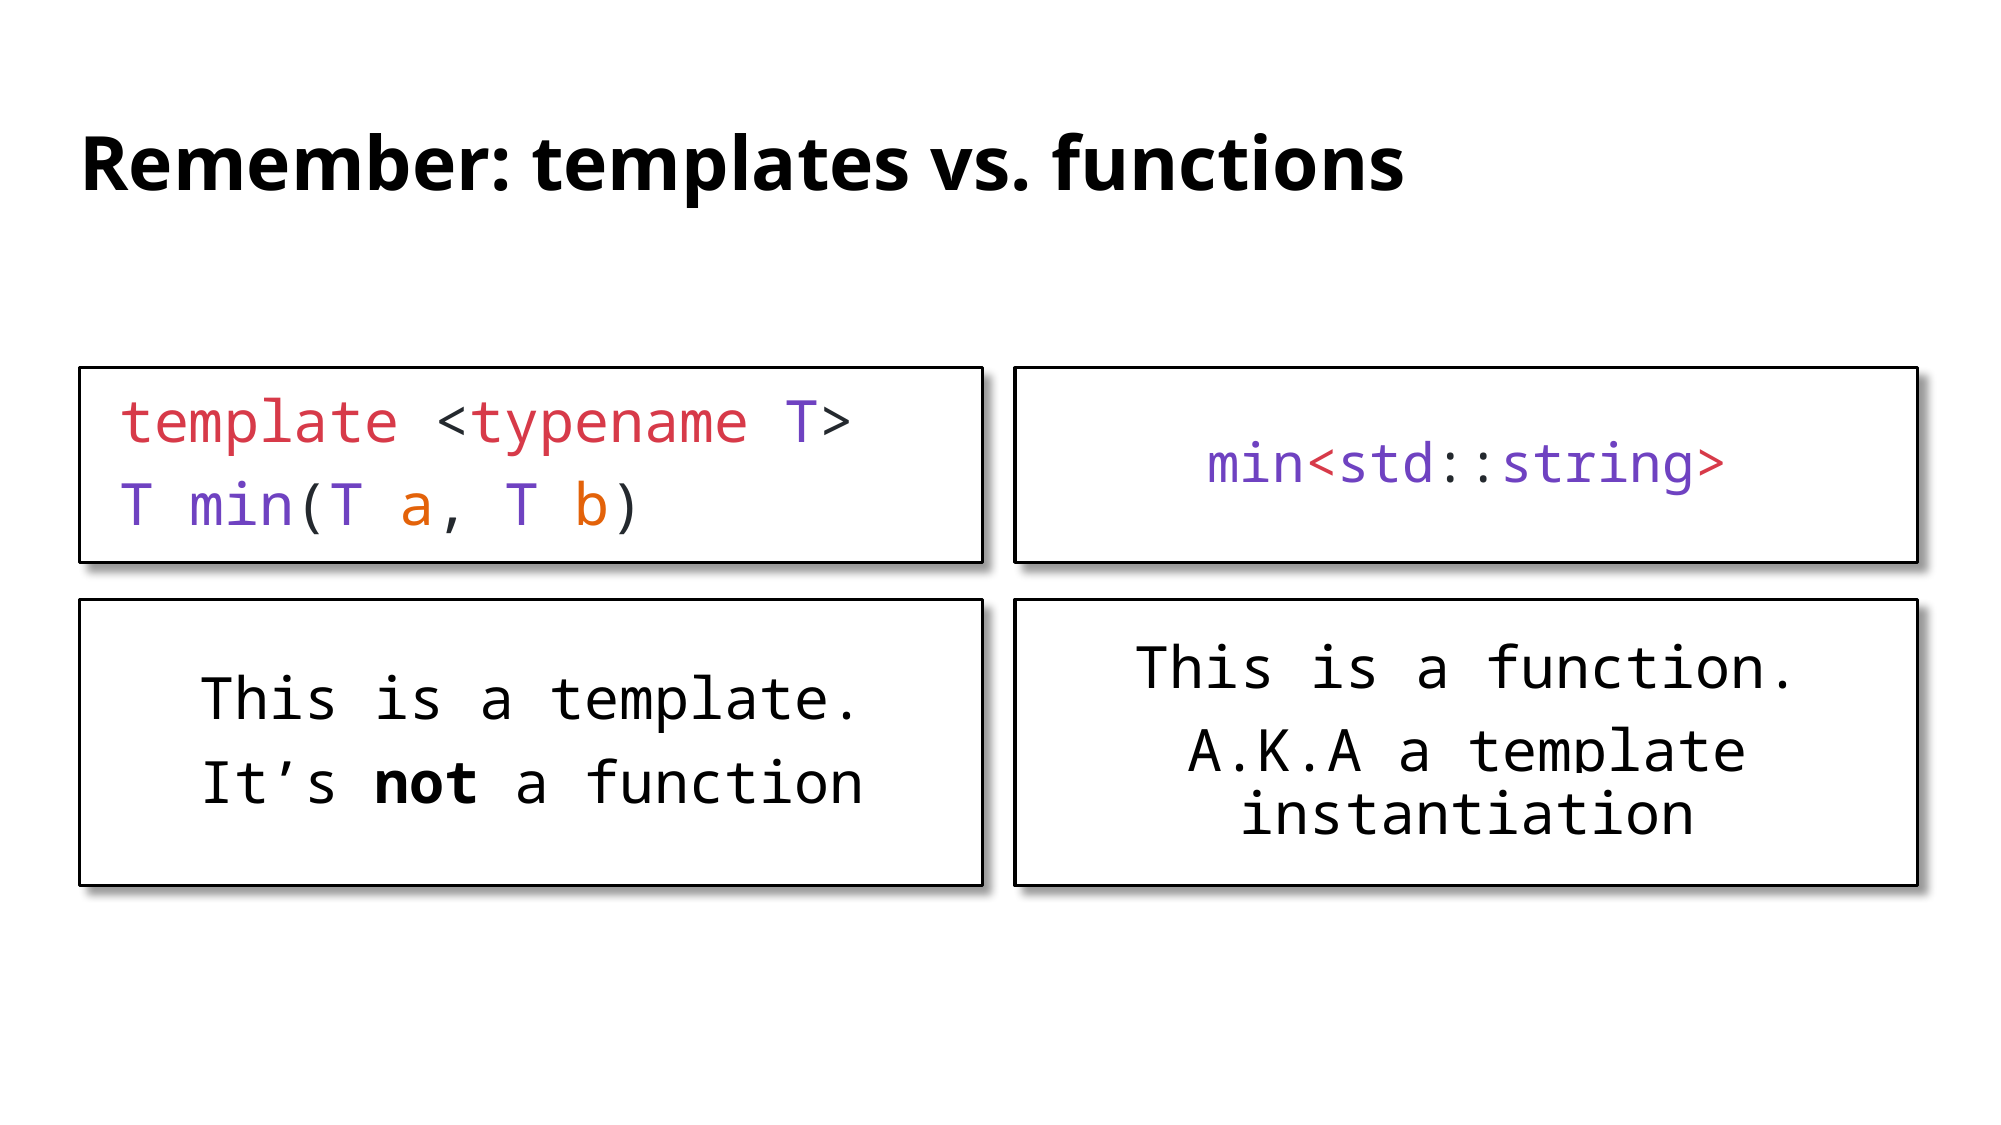

# Remember: templates vs. functions
template <typename T>
T min(T a, T b)
min<std::string>
This is a template.
It’s not a function
This is a function.
A.K.A a template instantiation